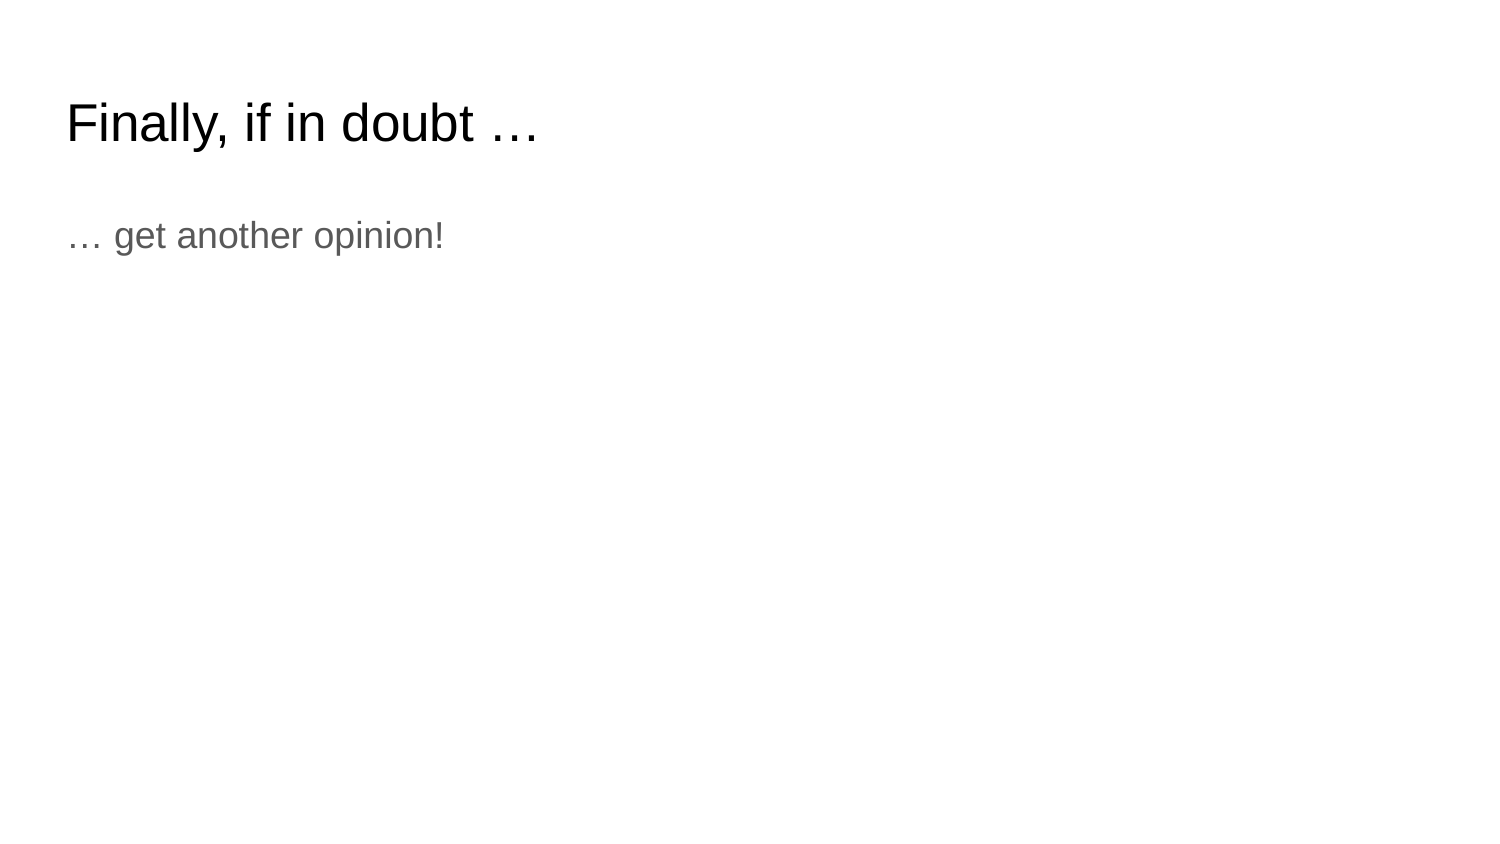

# Finally, if in doubt …
… get another opinion!